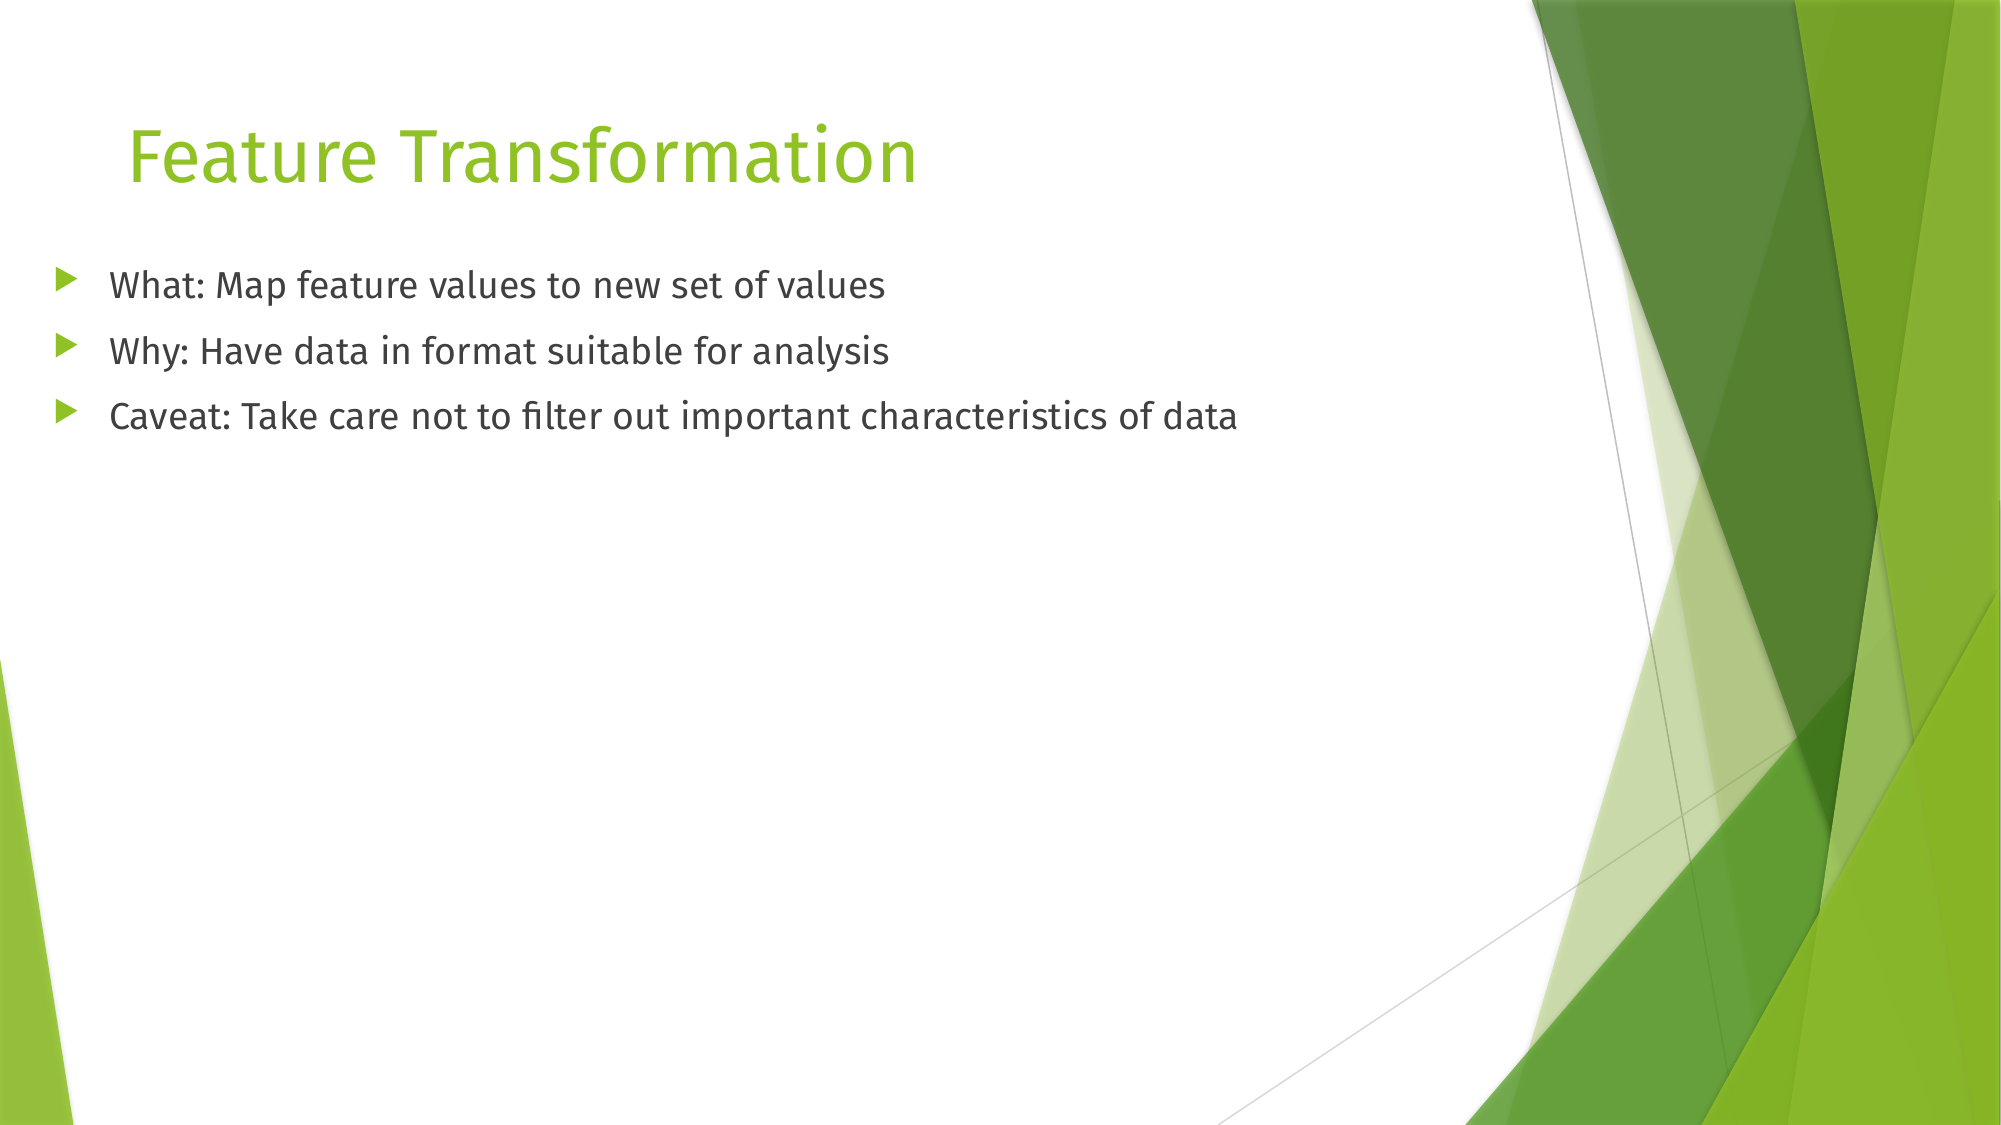

# Feature Transformation
What: Map feature values to new set of values
Why: Have data in format suitable for analysis
Caveat: Take care not to filter out important characteristics of data